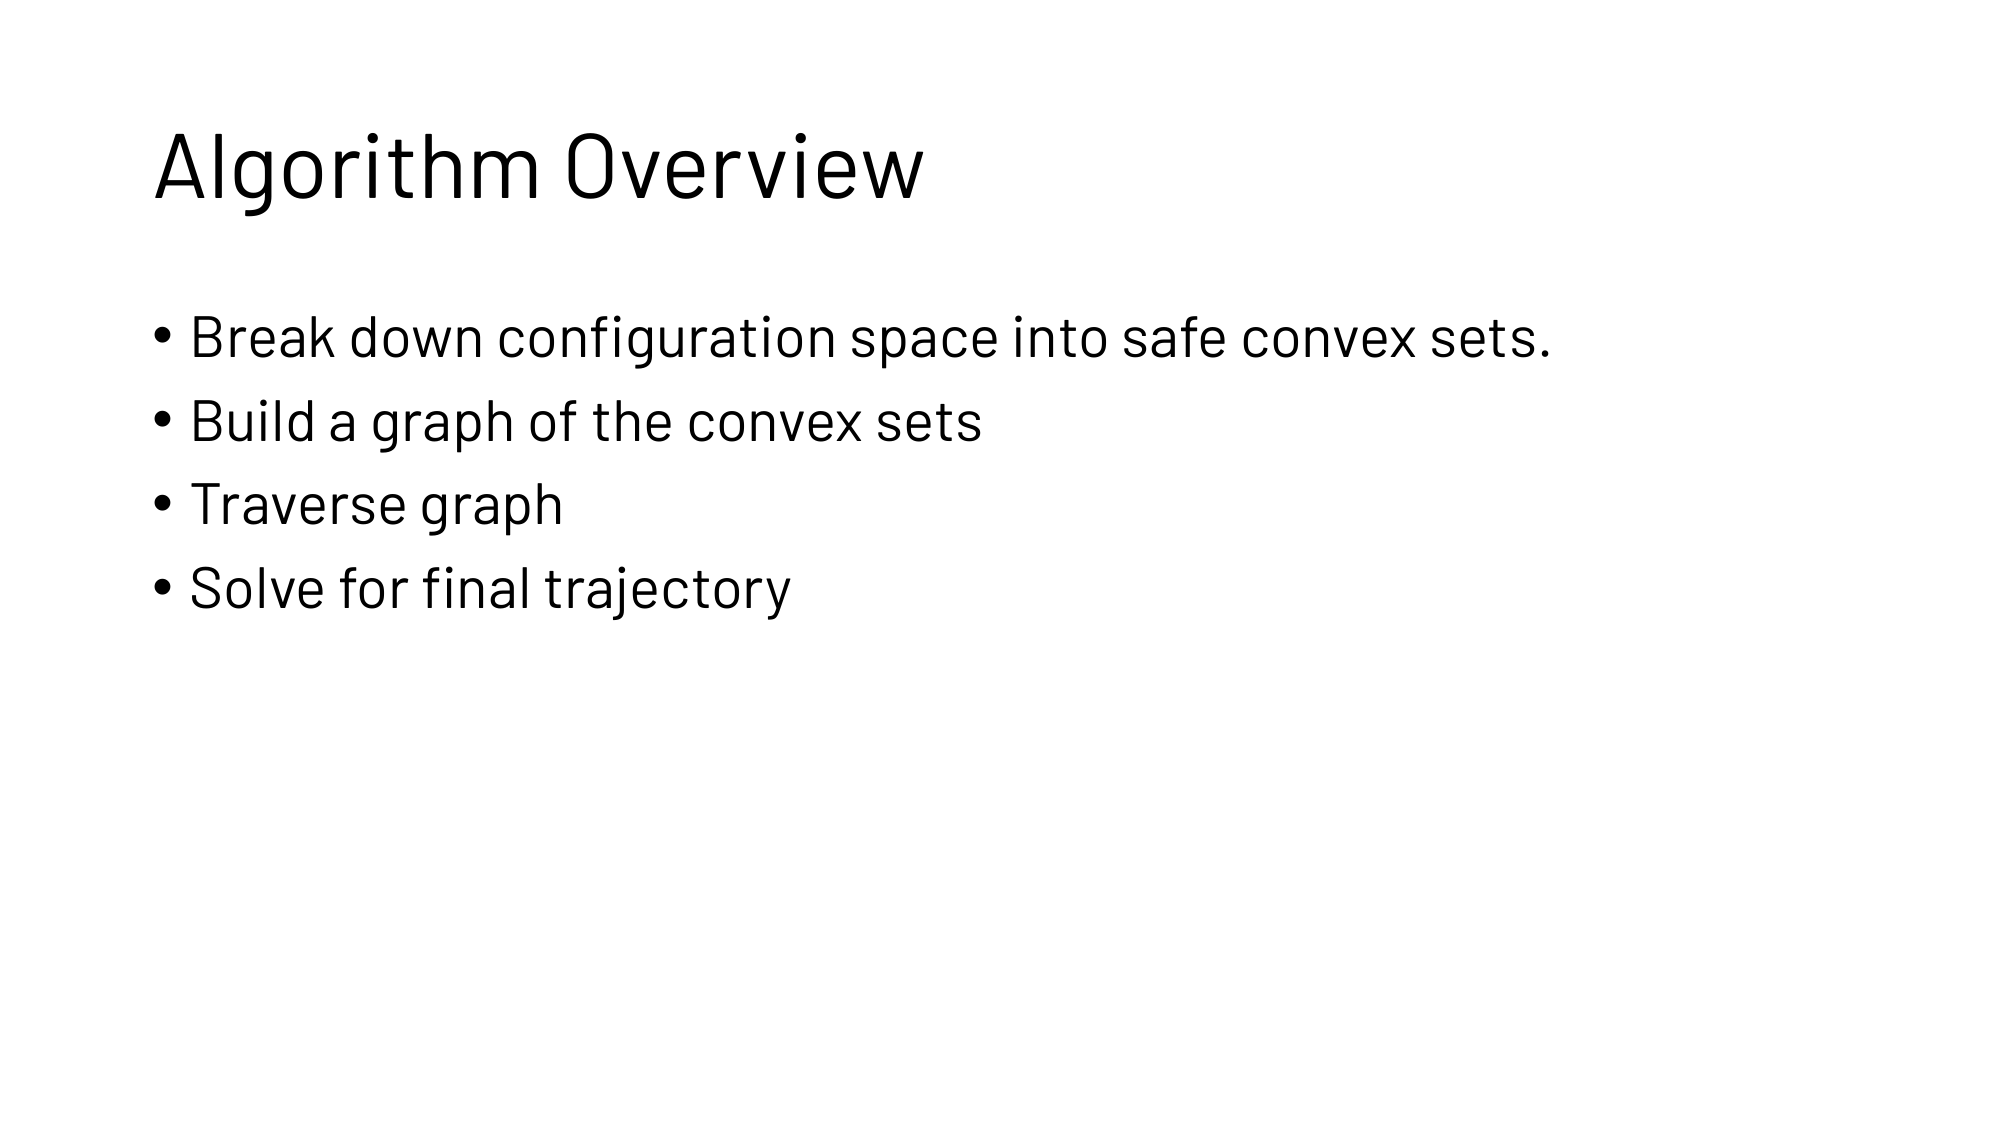

# Algorithm Overview
Break down configuration space into safe convex sets.
Build a graph of the convex sets
Traverse graph
Solve for final trajectory